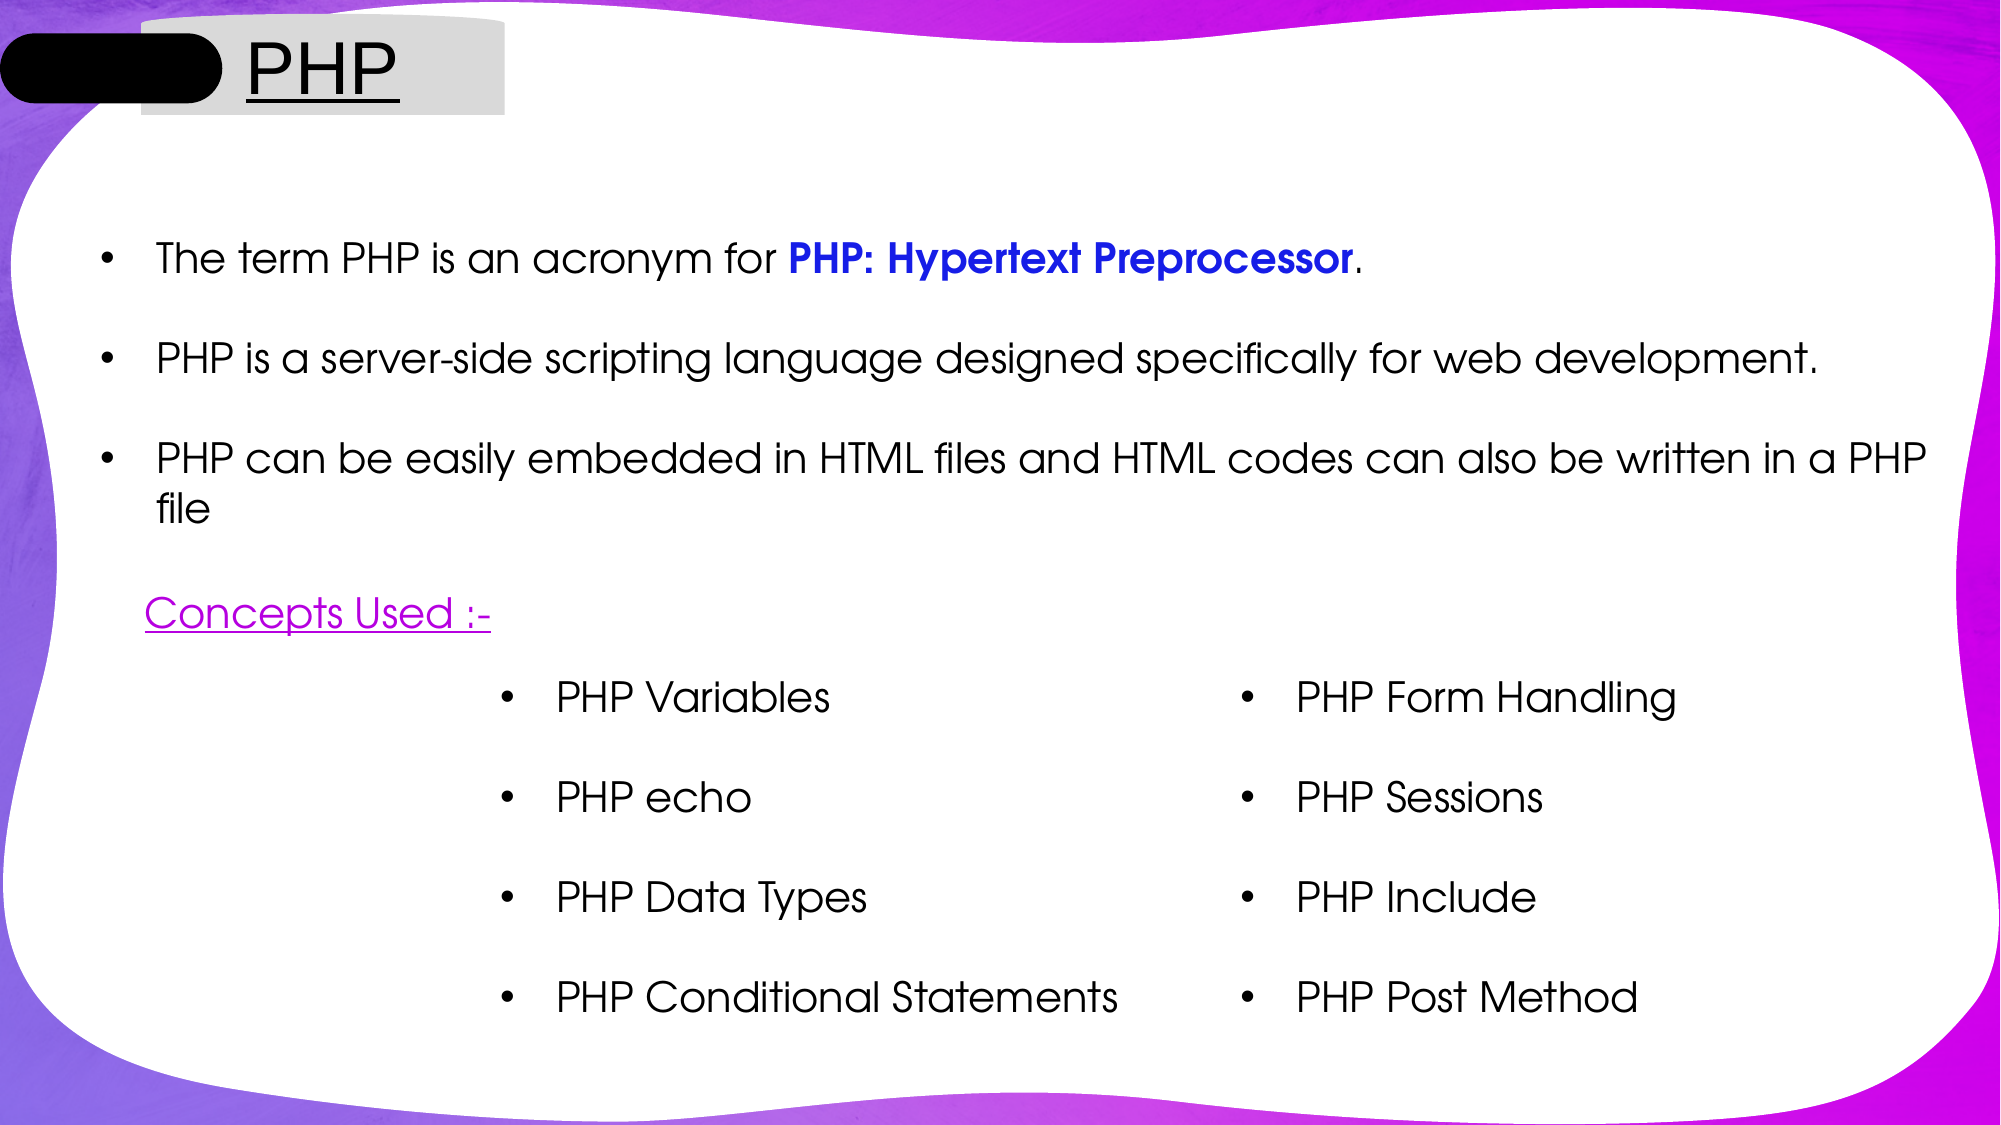

PHP

The term PHP is an acronym for PHP: Hypertext Preprocessor.

PHP is a server-side scripting language designed specifically for web development.

PHP can be easily embedded in HTML files and HTML codes can also be written in a PHP file
Concepts Used :-
PHP Variables

PHP echo

PHP Data Types

PHP Conditional Statements

PHP Form Handling

PHP Sessions

PHP Include

PHP Post Method